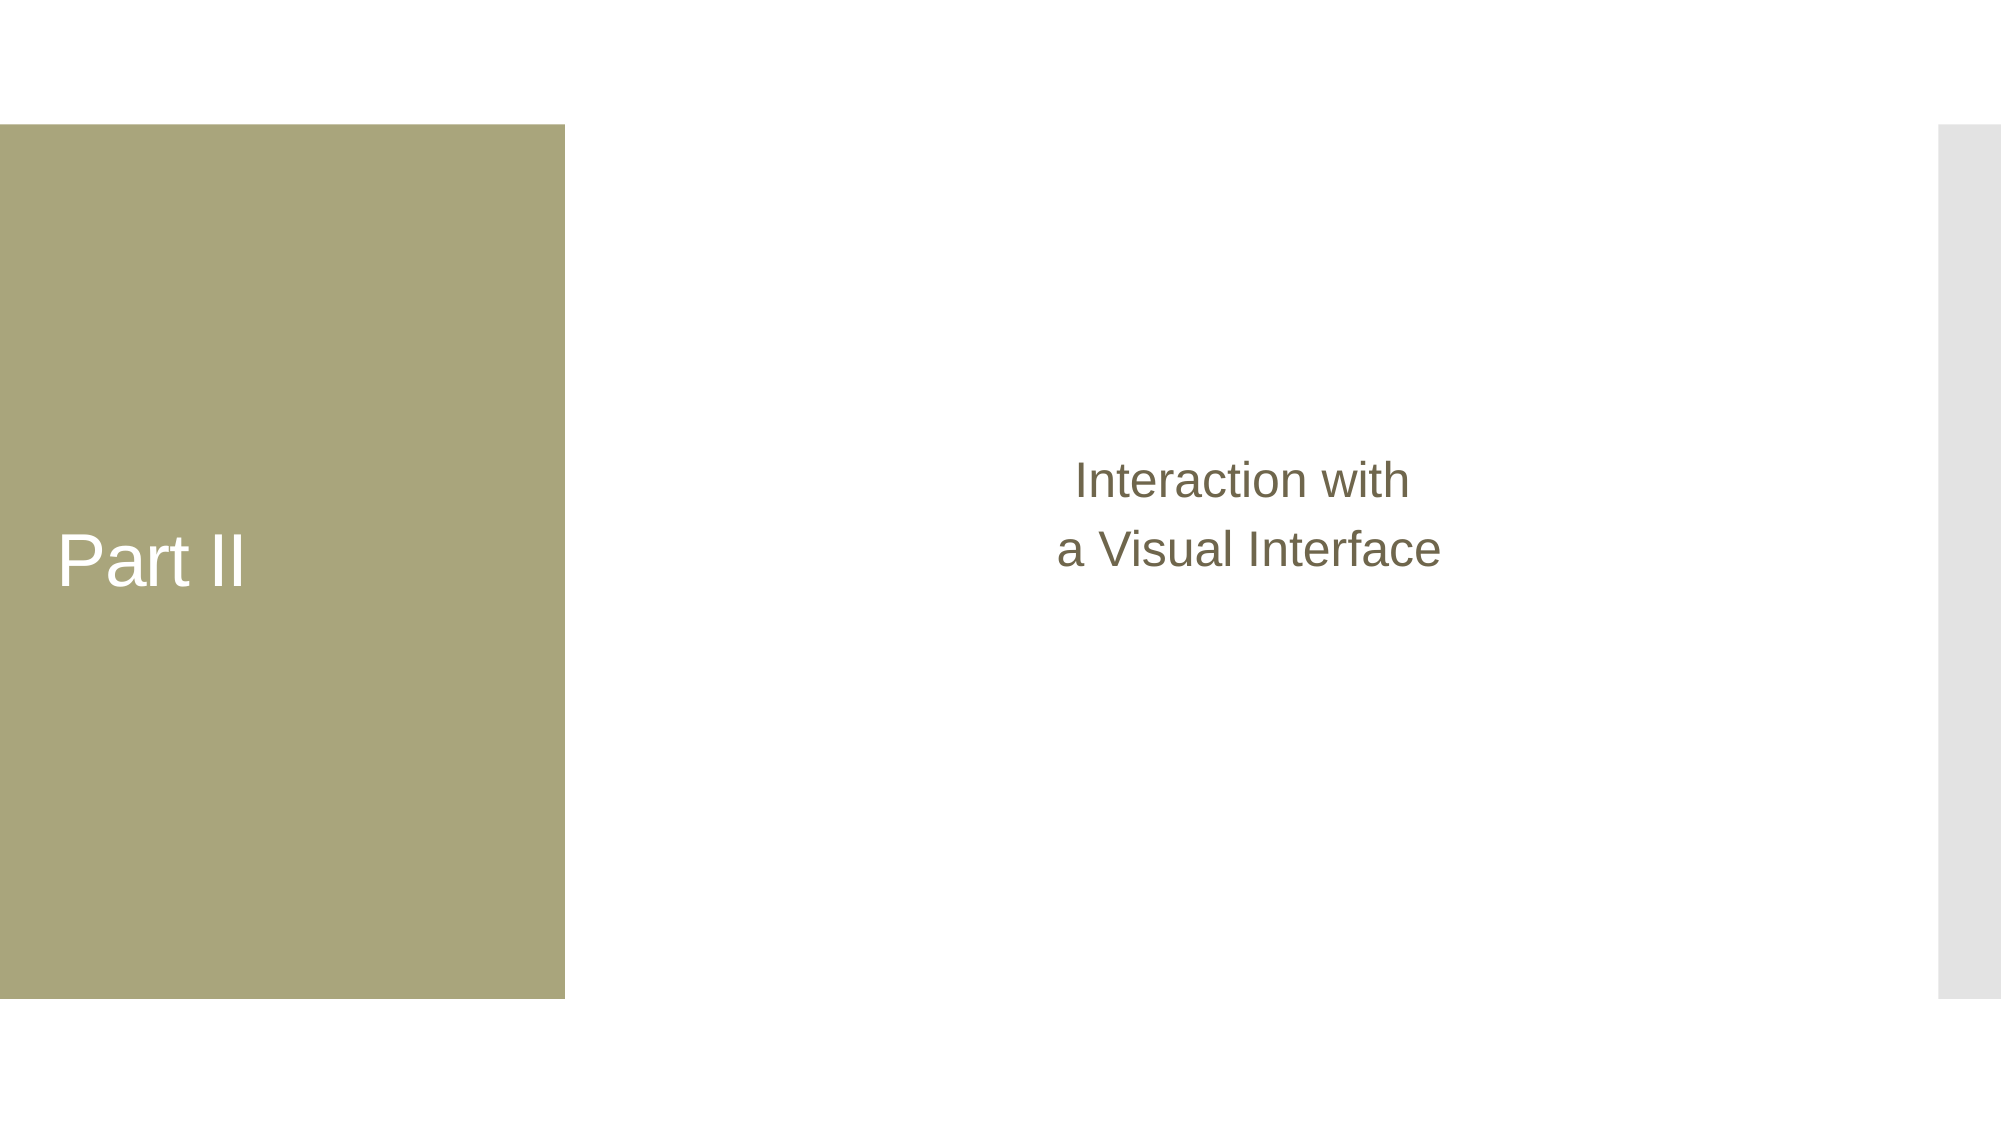

Part II

Interaction with
a Visual Interface